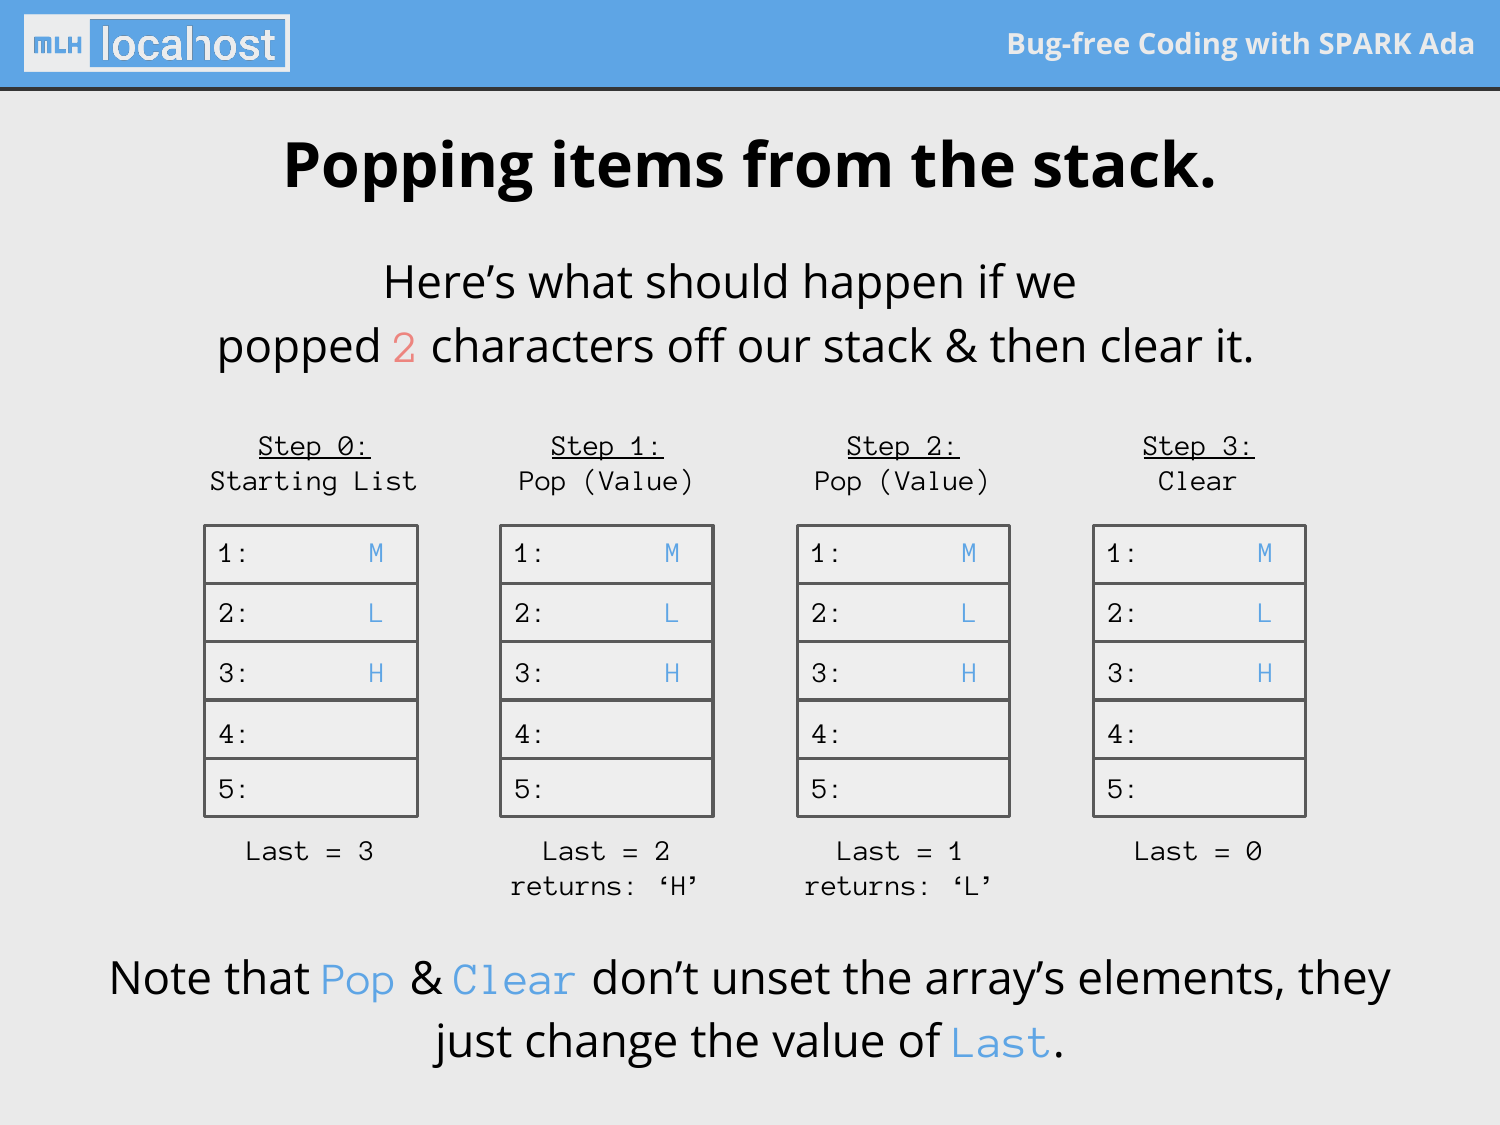

Popping items from the stack.
Here’s what should happen if we
popped 2 characters off our stack & then clear it.
Step 0:
Starting List
1:	M

2:	L
3:	H
4:
5:
Last = 3
Step 1:
Pop (Value)
1:	M

2:	L
3:	H
4:
5:
Last = 2
returns: ‘H’
Step 2:
Pop (Value)
1:	M

2:	L

3:	H
4:
5:
Last = 1
returns: ‘L’
Step 3:
Clear
1:	M

2:	L
3:	H
4:
5:
Last = 0
Note that Pop & Clear don’t unset the array’s elements, they just change the value of Last.